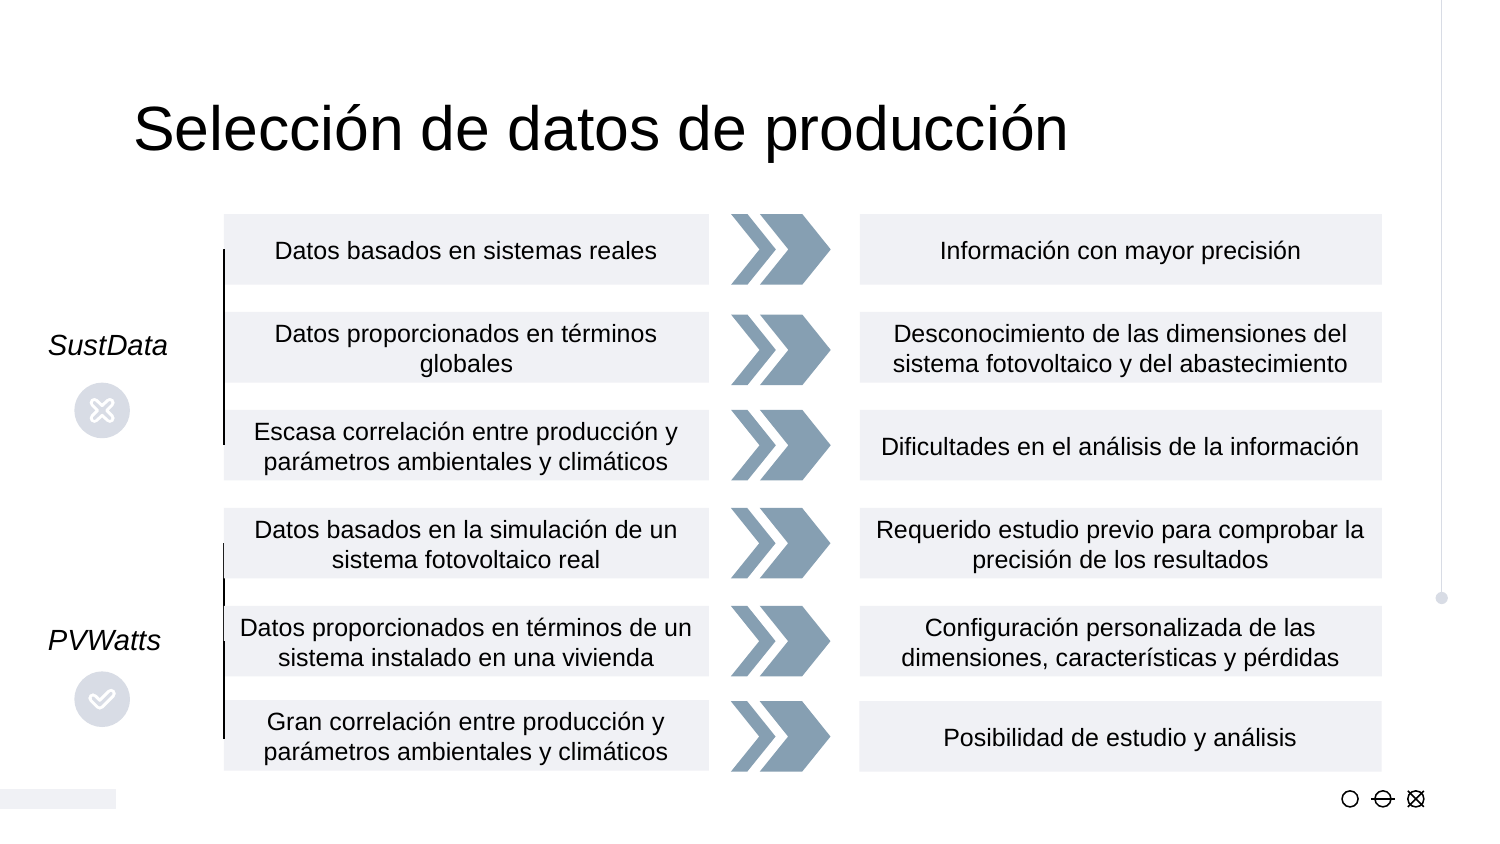

# Selección de datos de producción
Datos basados en sistemas reales

Información con mayor precisión
SustData
Desconocimiento de las dimensiones del sistema fotovoltaico y del abastecimiento
Datos proporcionados en términos globales

Dificultades en el análisis de la información
Escasa correlación entre producción y parámetros ambientales y climáticos
Datos basados en la simulación de un sistema fotovoltaico real

Requerido estudio previo para comprobar la precisión de los resultados
PVWatts
Configuración personalizada de las dimensiones, características y pérdidas
Datos proporcionados en términos de un sistema instalado en una vivienda

Gran correlación entre producción y parámetros ambientales y climáticos

Posibilidad de estudio y análisis